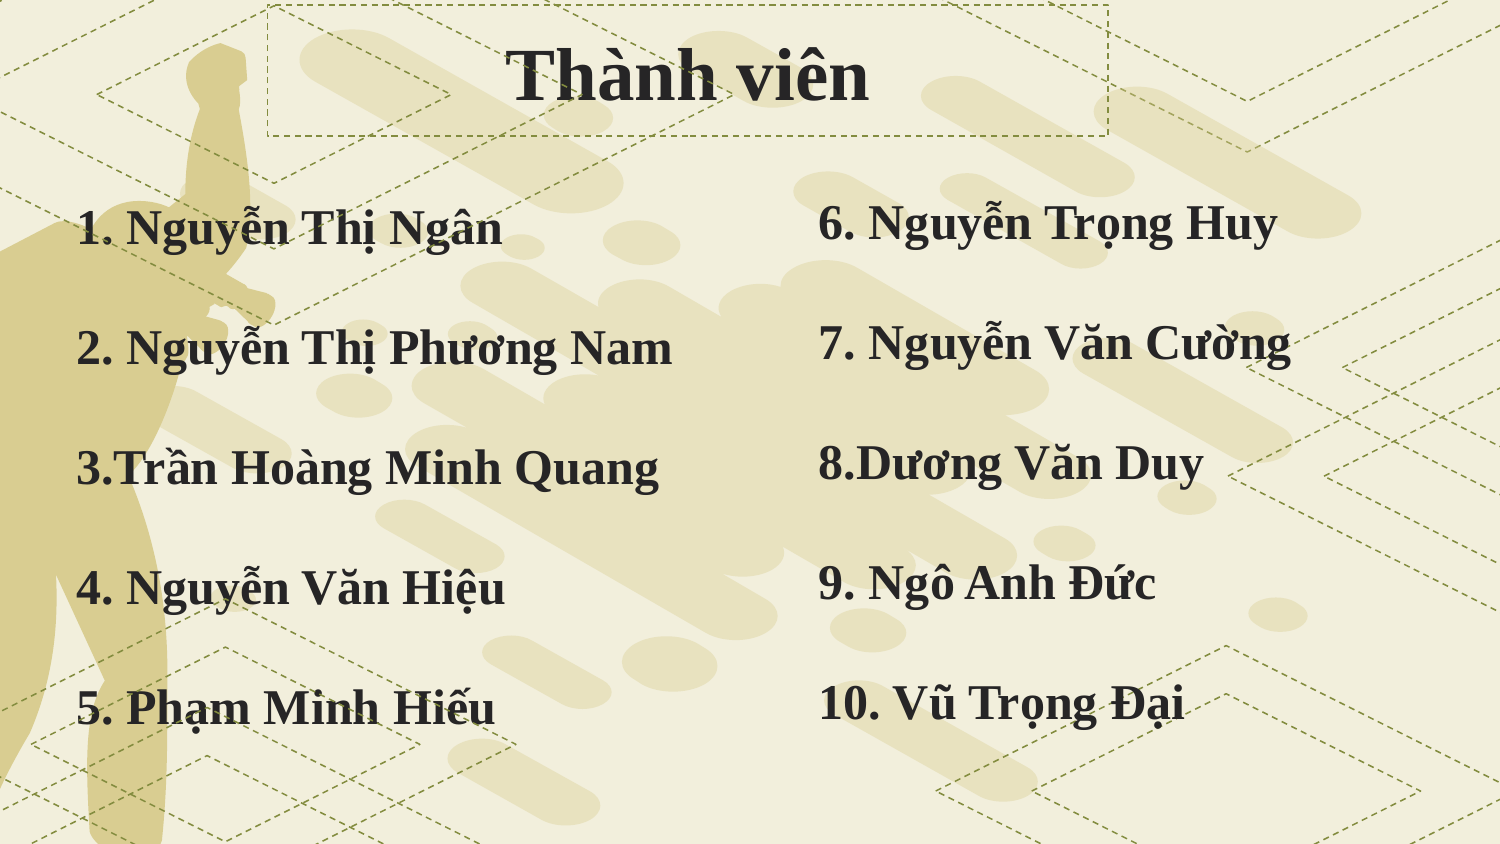

Thành viên

# 1. Nguyễn Thị Ngân 2. Nguyễn Thị Phương Nam 3.Trần Hoàng Minh Quang 4. Nguyễn Văn Hiệu 5. Phạm Minh Hiếu
6. Nguyễn Trọng Huy
7. Nguyễn Văn Cường
8.Dương Văn Duy
9. Ngô Anh Đức

10. Vũ Trọng Đại